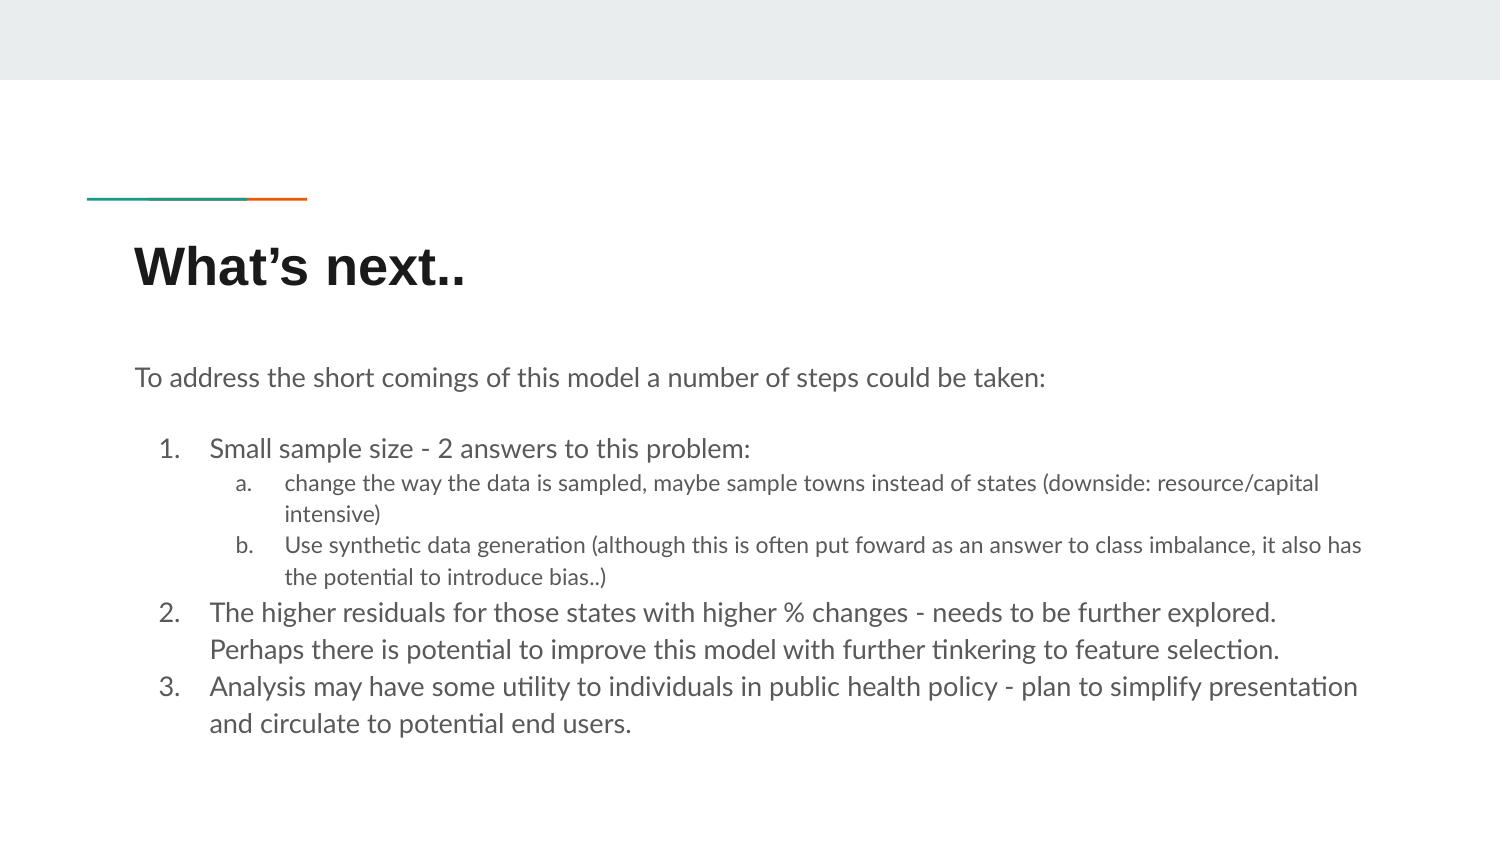

# What’s next..
To address the short comings of this model a number of steps could be taken:
Small sample size - 2 answers to this problem:
change the way the data is sampled, maybe sample towns instead of states (downside: resource/capital intensive)
Use synthetic data generation (although this is often put foward as an answer to class imbalance, it also has the potential to introduce bias..)
The higher residuals for those states with higher % changes - needs to be further explored. Perhaps there is potential to improve this model with further tinkering to feature selection.
Analysis may have some utility to individuals in public health policy - plan to simplify presentation and circulate to potential end users.